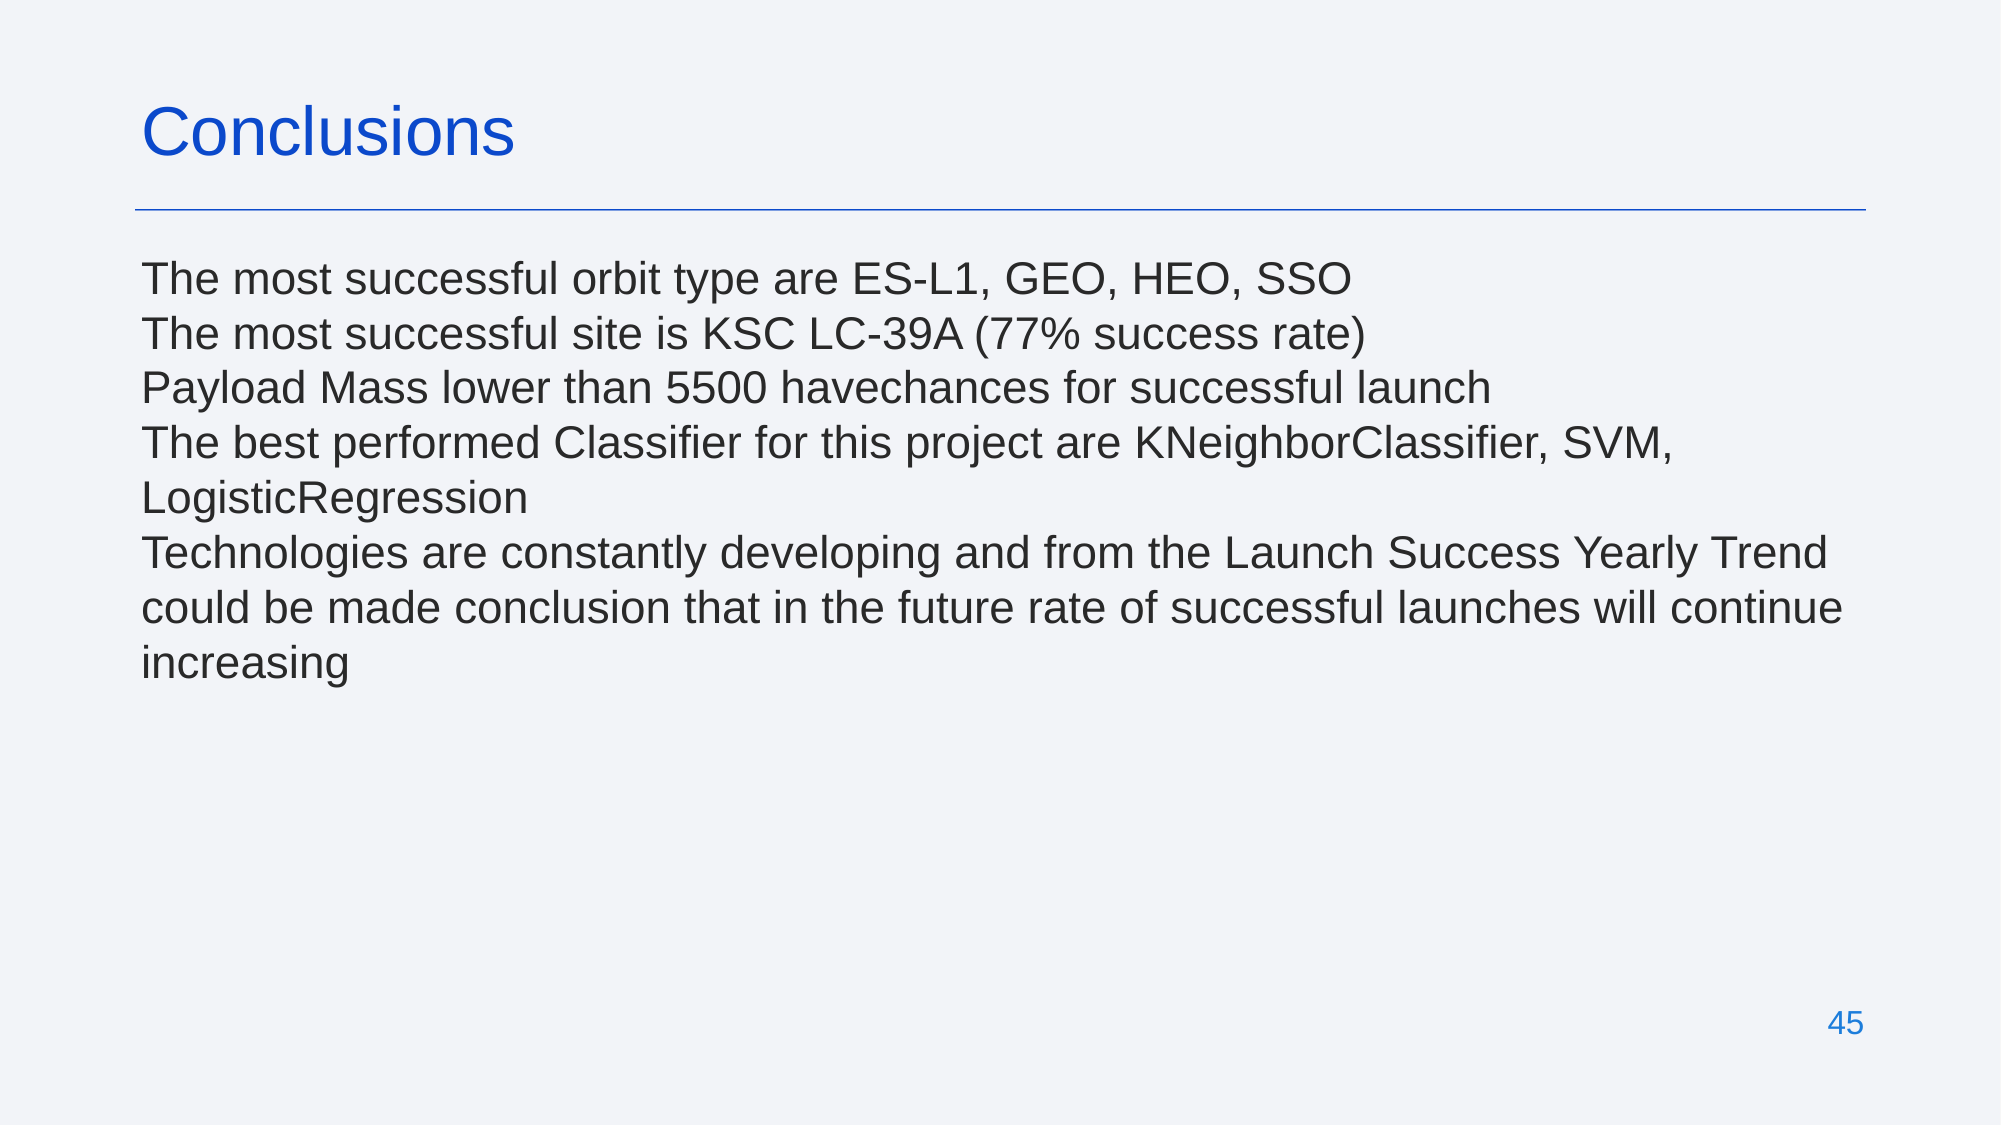

Conclusions
The most successful orbit type are ES-L1, GEO, HEO, SSO
The most successful site is KSC LC-39A (77% success rate)
Payload Mass lower than 5500 havechances for successful launch
The best performed Classifier for this project are KNeighborClassifier, SVM, LogisticRegression
Technologies are constantly developing and from the Launch Success Yearly Trend could be made conclusion that in the future rate of successful launches will continue increasing
45